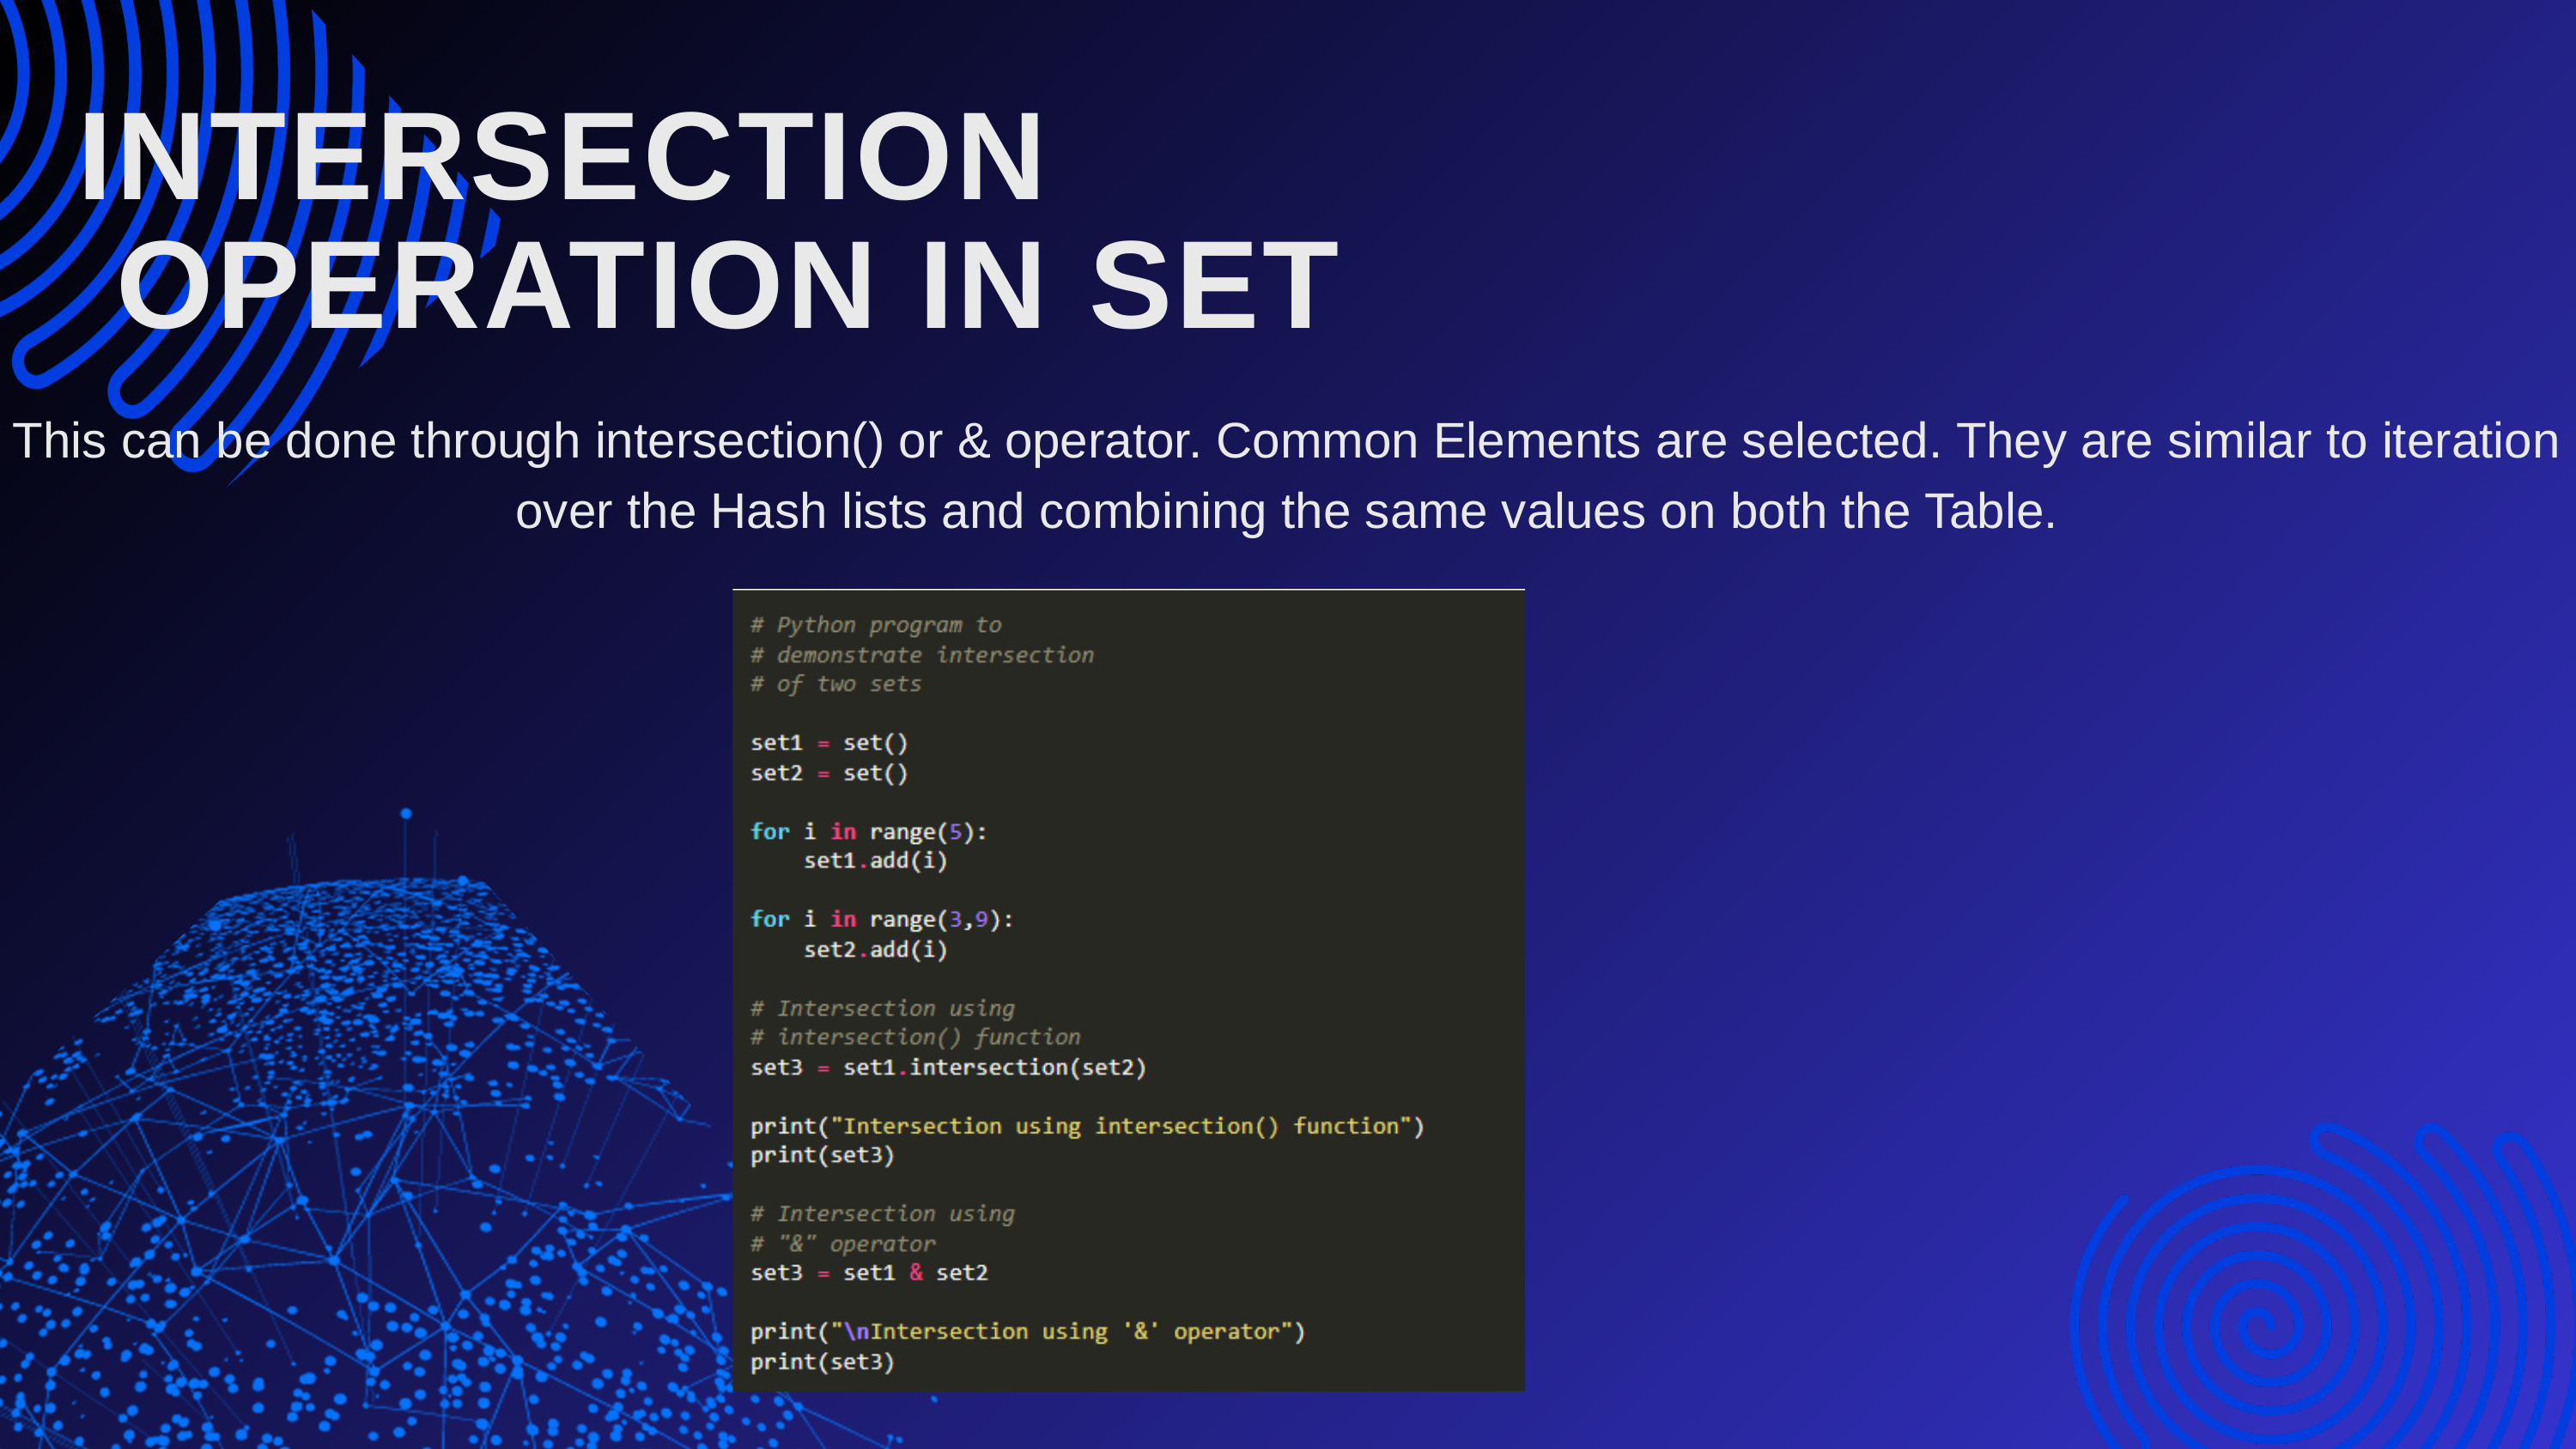

INTERSECTION
 OPERATION IN SET
This can be done through intersection() or & operator. Common Elements are selected. They are similar to iteration over the Hash lists and combining the same values on both the Table.